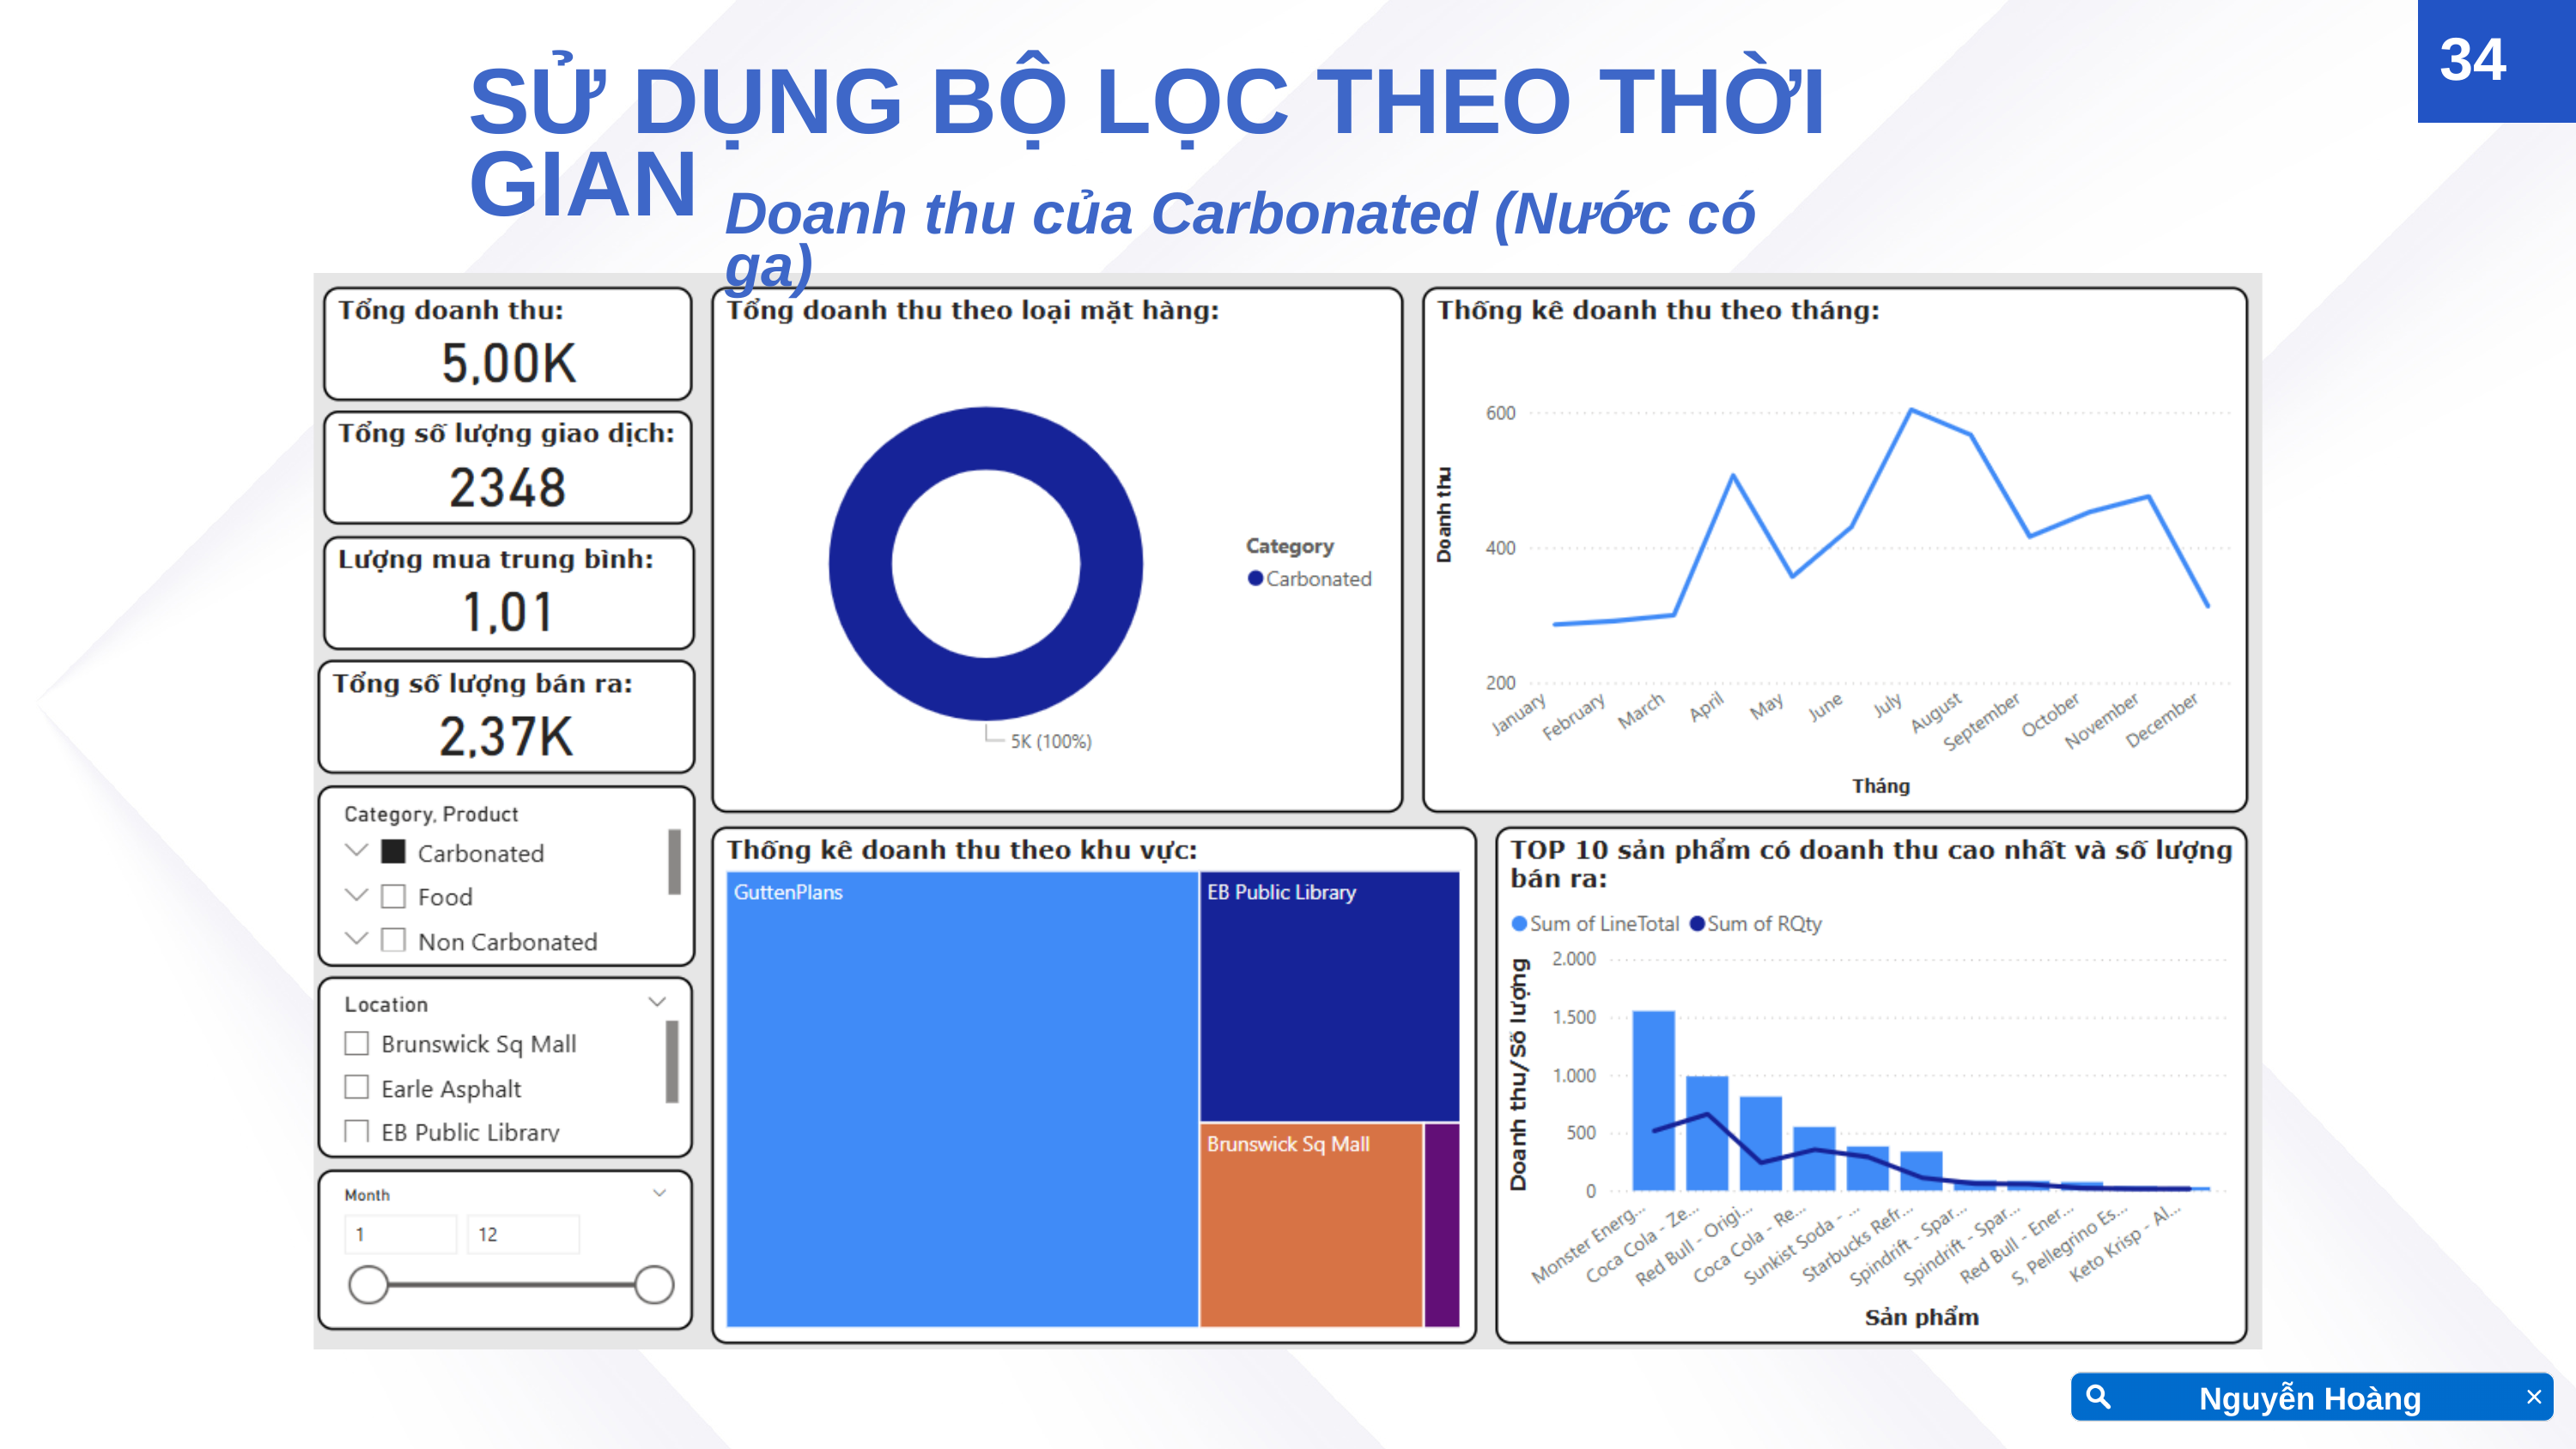

34
SỬ DỤNG BỘ LỌC THEO THỜI GIAN
Doanh thu của Carbonated (Nước có ga)

Nguyễn Hoàng